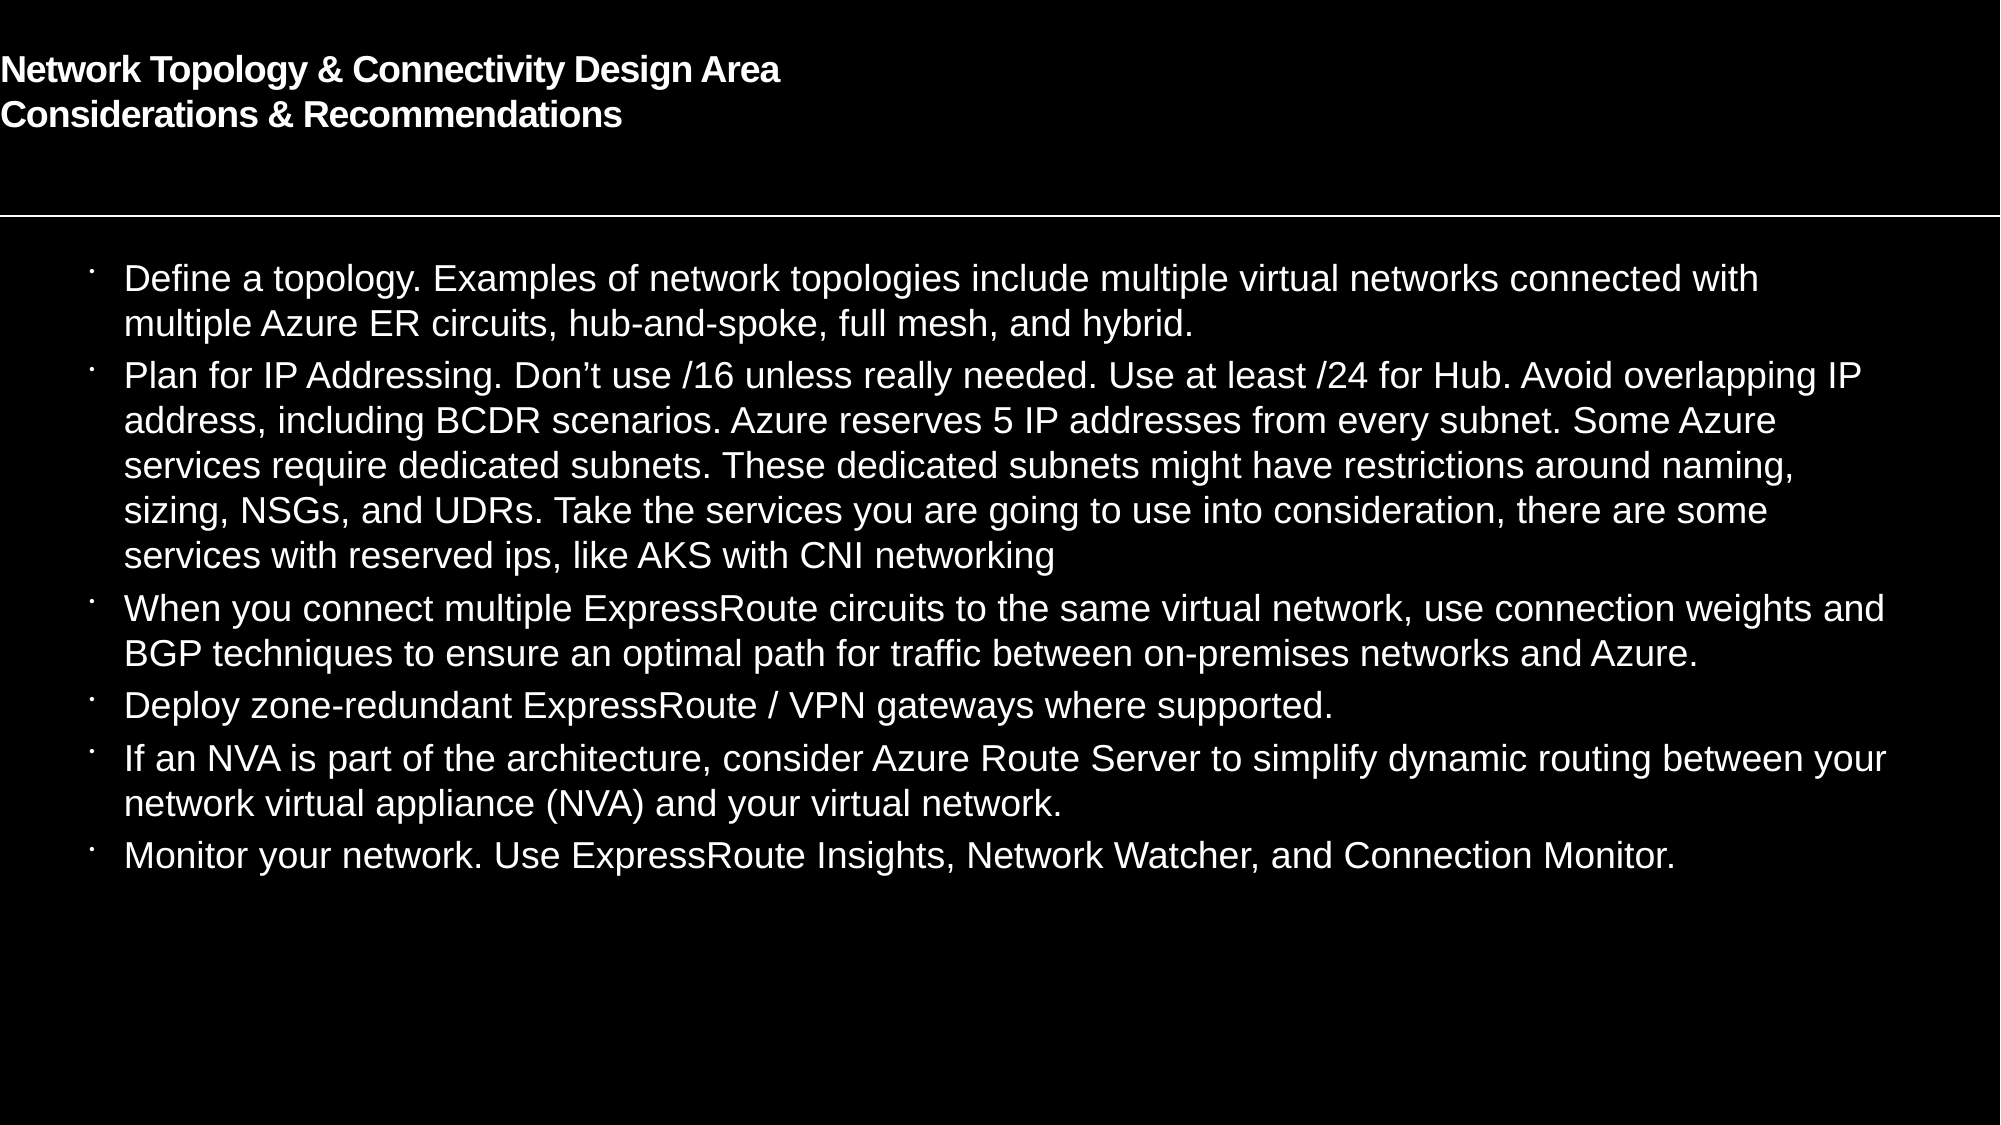

# Network Topology & Connectivity Design Area Considerations & Recommendations
Define a topology. Examples of network topologies include multiple virtual networks connected with multiple Azure ER circuits, hub-and-spoke, full mesh, and hybrid.
Plan for IP Addressing. Don’t use /16 unless really needed. Use at least /24 for Hub. Avoid overlapping IP address, including BCDR scenarios. Azure reserves 5 IP addresses from every subnet. Some Azure services require dedicated subnets. These dedicated subnets might have restrictions around naming, sizing, NSGs, and UDRs. Take the services you are going to use into consideration, there are some services with reserved ips, like AKS with CNI networking
When you connect multiple ExpressRoute circuits to the same virtual network, use connection weights and BGP techniques to ensure an optimal path for traffic between on-premises networks and Azure.
Deploy zone-redundant ExpressRoute / VPN gateways where supported.
If an NVA is part of the architecture, consider Azure Route Server to simplify dynamic routing between your network virtual appliance (NVA) and your virtual network.
Monitor your network. Use ExpressRoute Insights, Network Watcher, and Connection Monitor.